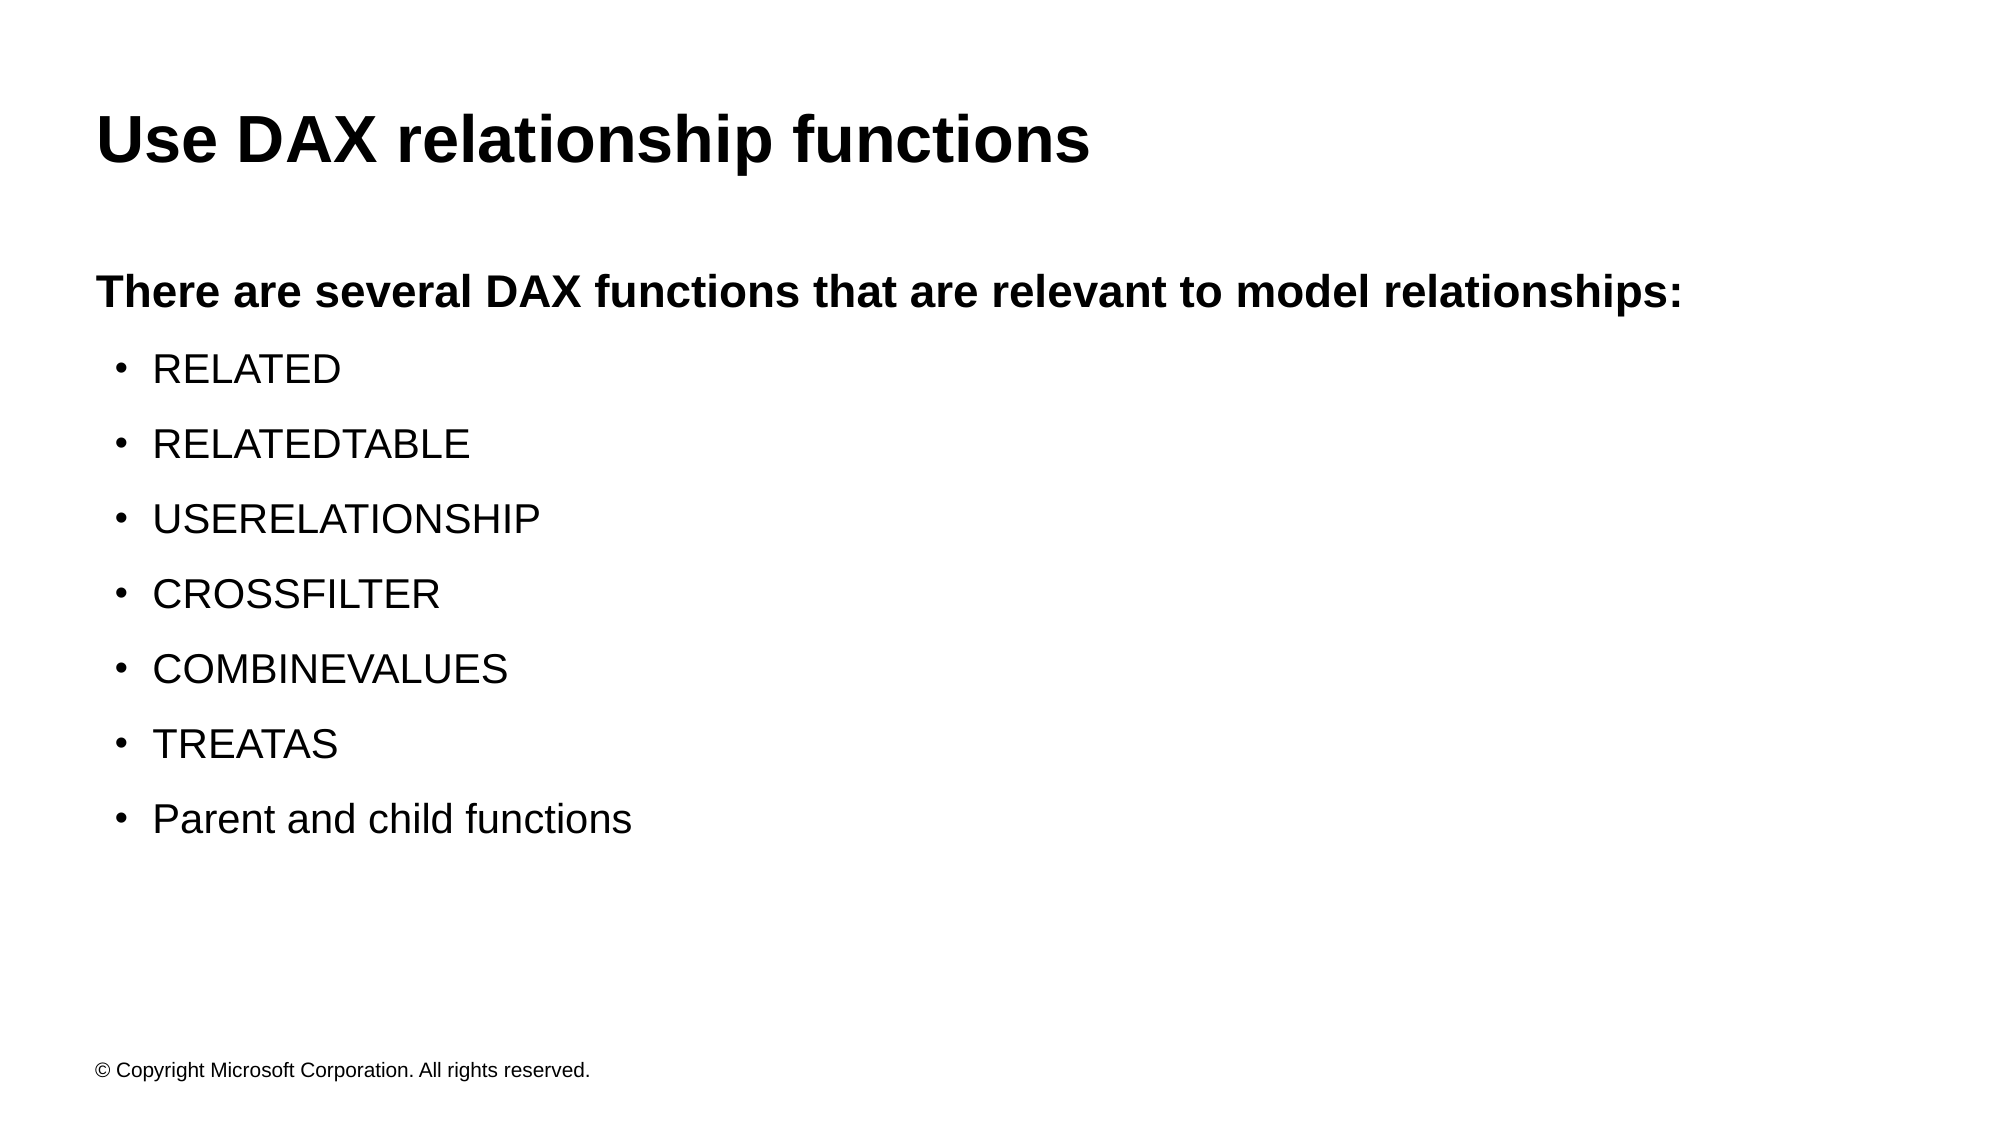

# Use DAX relationship functions
There are several DAX functions that are relevant to model relationships:
RELATED
RELATEDTABLE
USERELATIONSHIP
CROSSFILTER
COMBINEVALUES
TREATAS
Parent and child functions